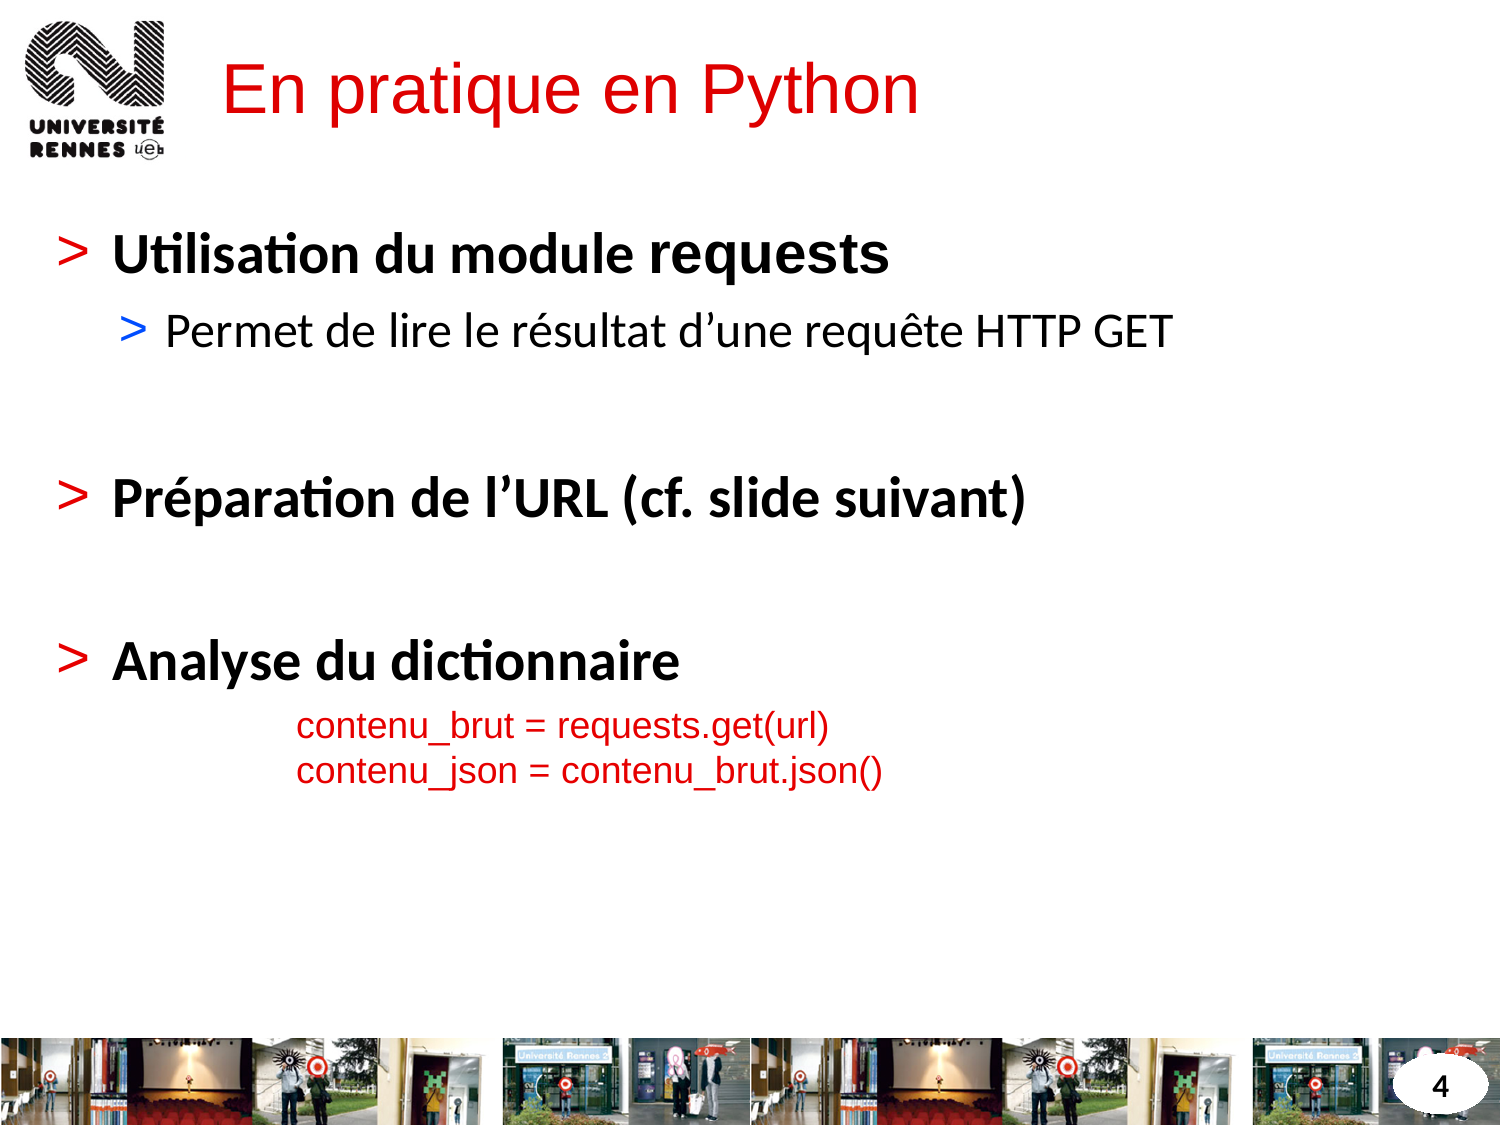

# En pratique en Python
Utilisation du module requests
Permet de lire le résultat d’une requête HTTP GET

Préparation de l’URL (cf. slide suivant)

Analyse du dictionnaire
contenu_brut = requests.get(url)
contenu_json = contenu_brut.json()
4